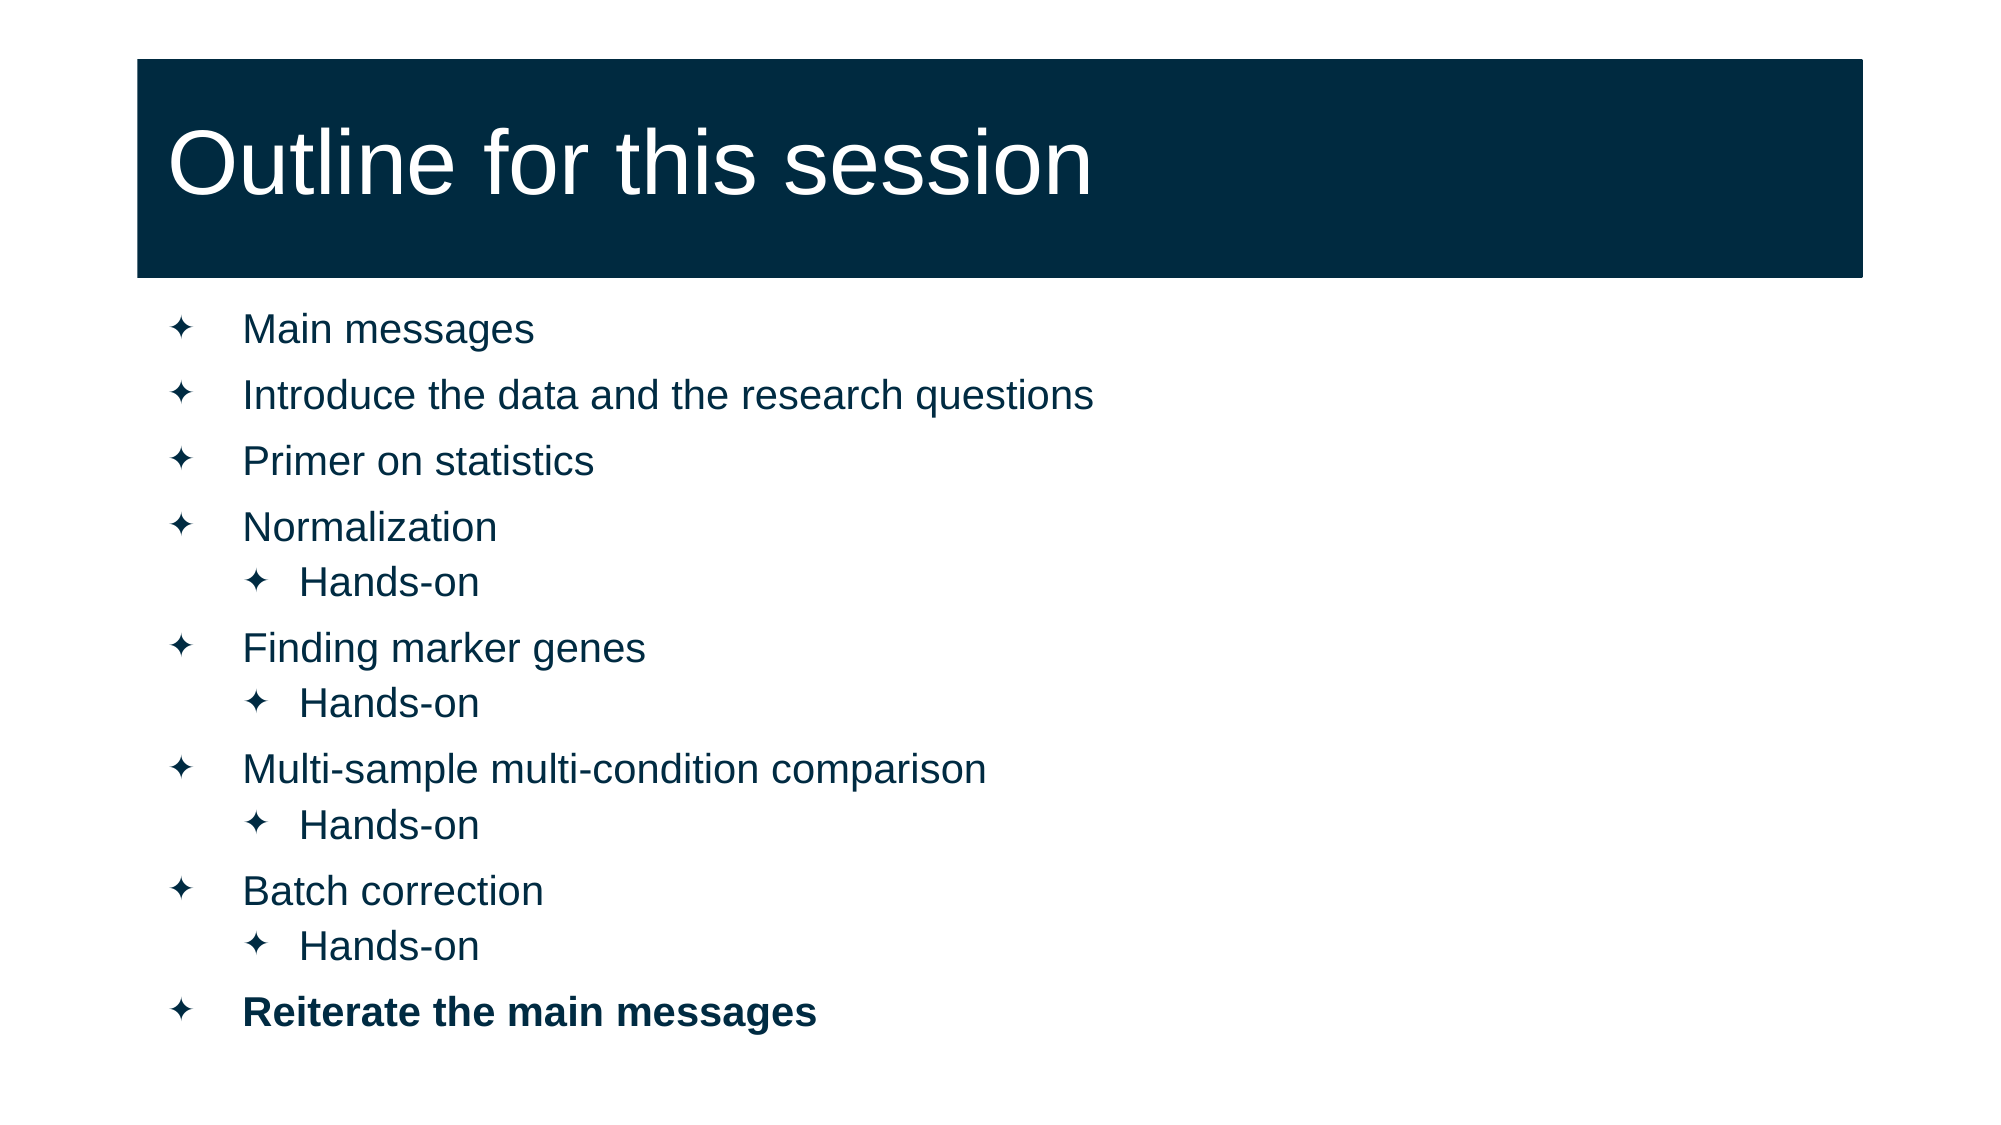

# Outline for this session
Main messages
Introduce the data and the research questions
Primer on statistics
Normalization
Hands-on
Finding marker genes
Hands-on
Multi-sample multi-condition comparison
Hands-on
Batch correction
Hands-on
Reiterate the main messages